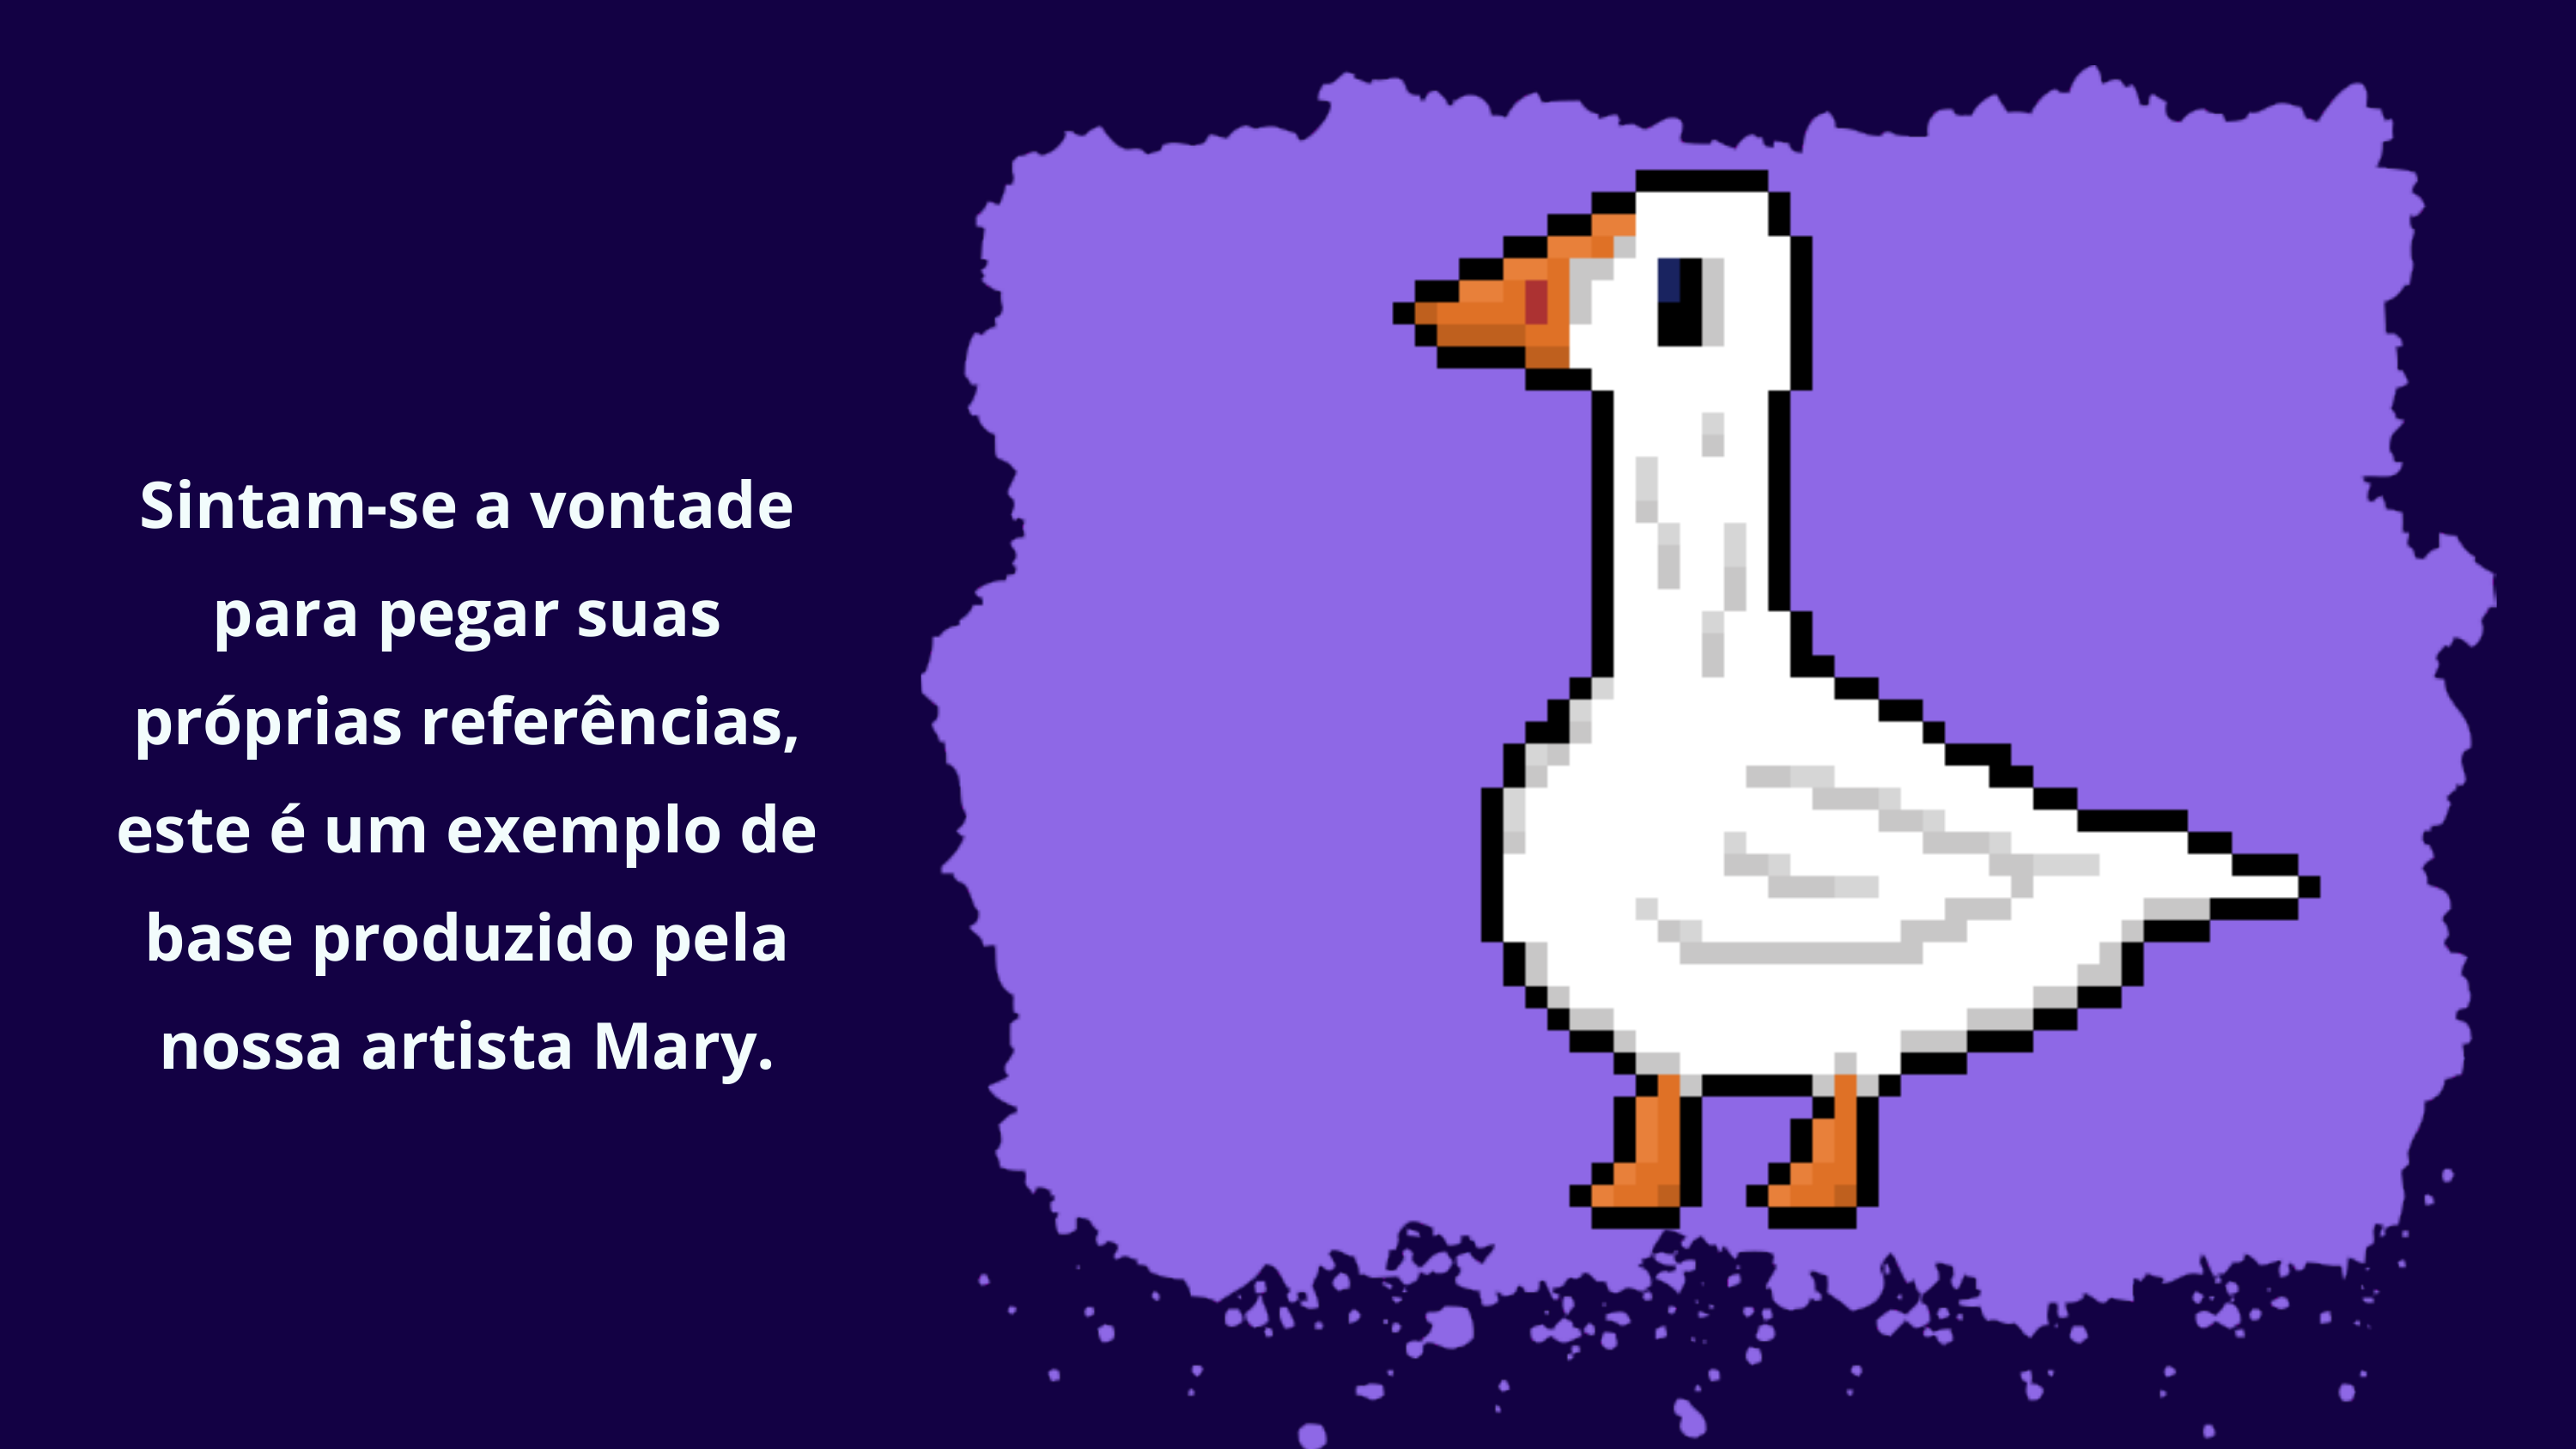

Sintam-se a vontade para pegar suas próprias referências, este é um exemplo de base produzido pela nossa artista Mary.